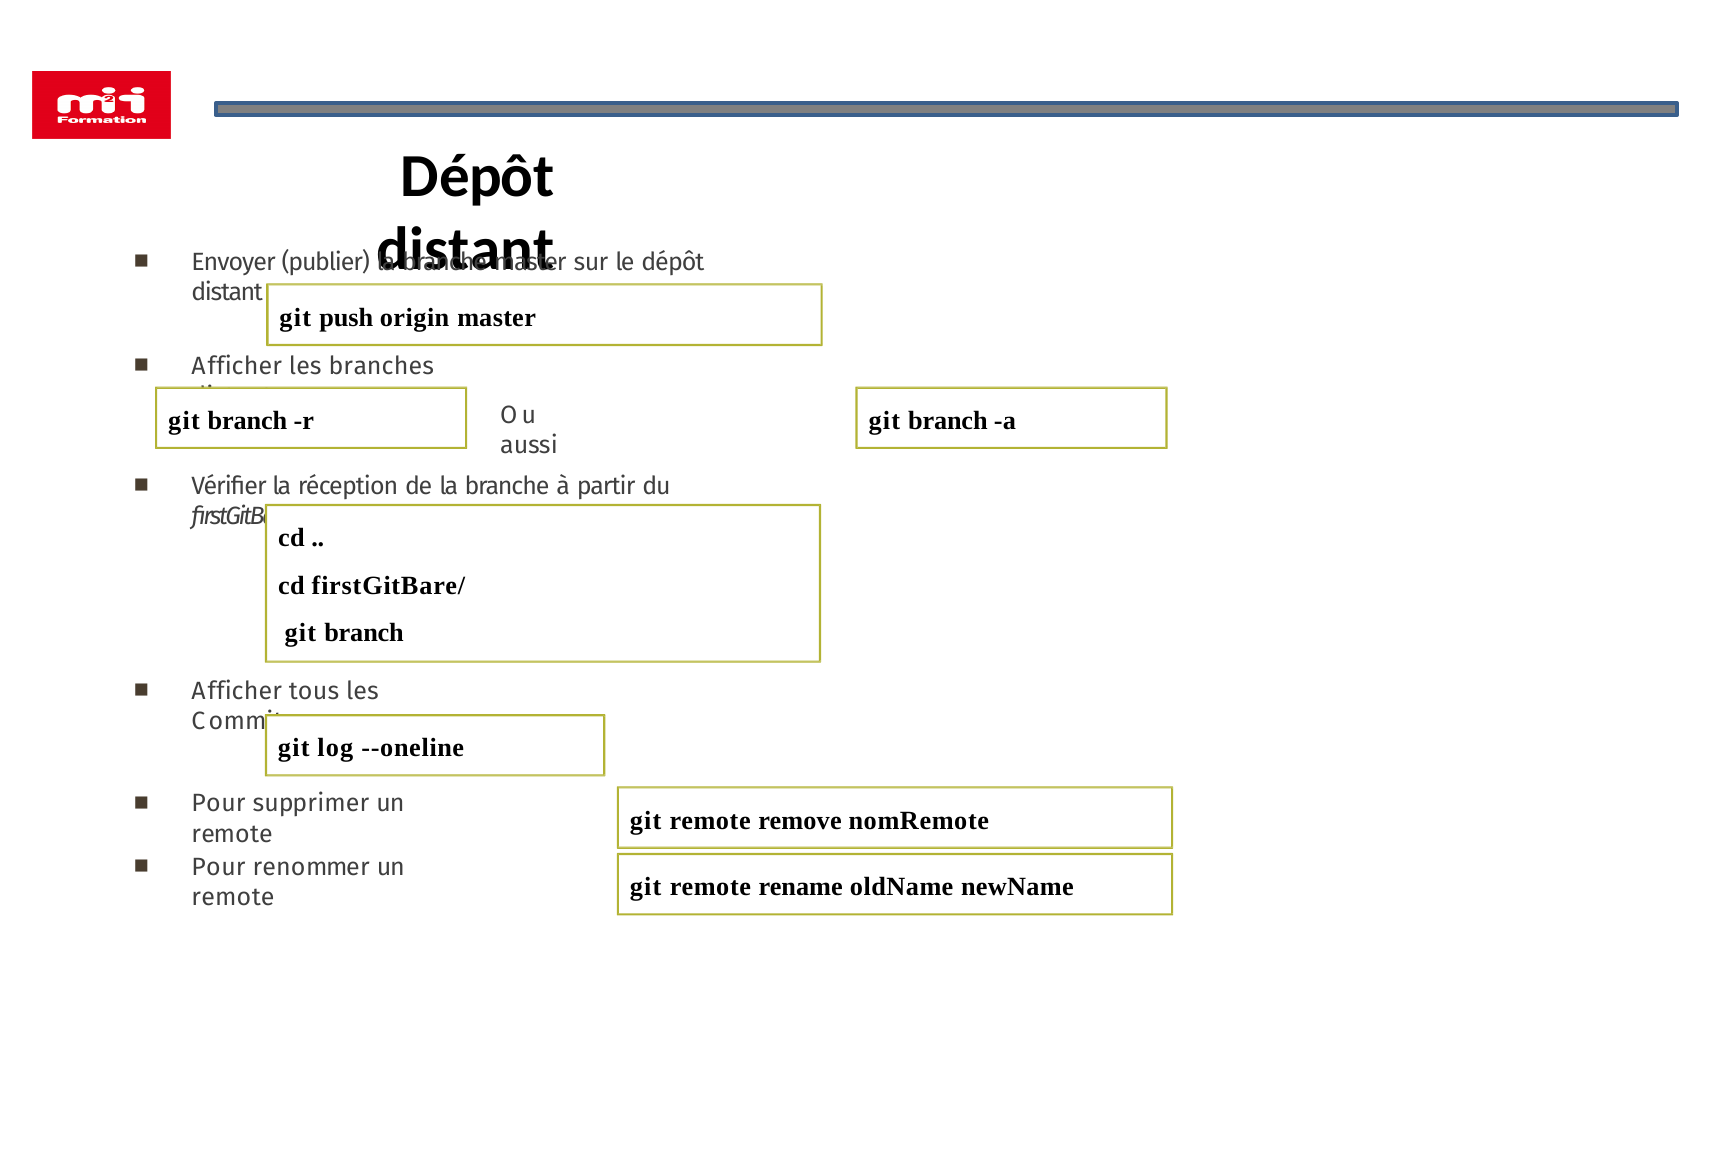

# Dépôt distant
Envoyer (publier) la branche master sur le dépôt distant

git push origin master
Afficher les branches distantes

git branch -r
git branch -a
Ou aussi
Vérifier la réception de la branche à partir du firstGitBare

cd ..
cd firstGitBare/  git branch
Afficher tous les Commit

git log --oneline
Pour supprimer un remote

git remote remove nomRemote
Pour renommer un remote

git remote rename oldName newName
44